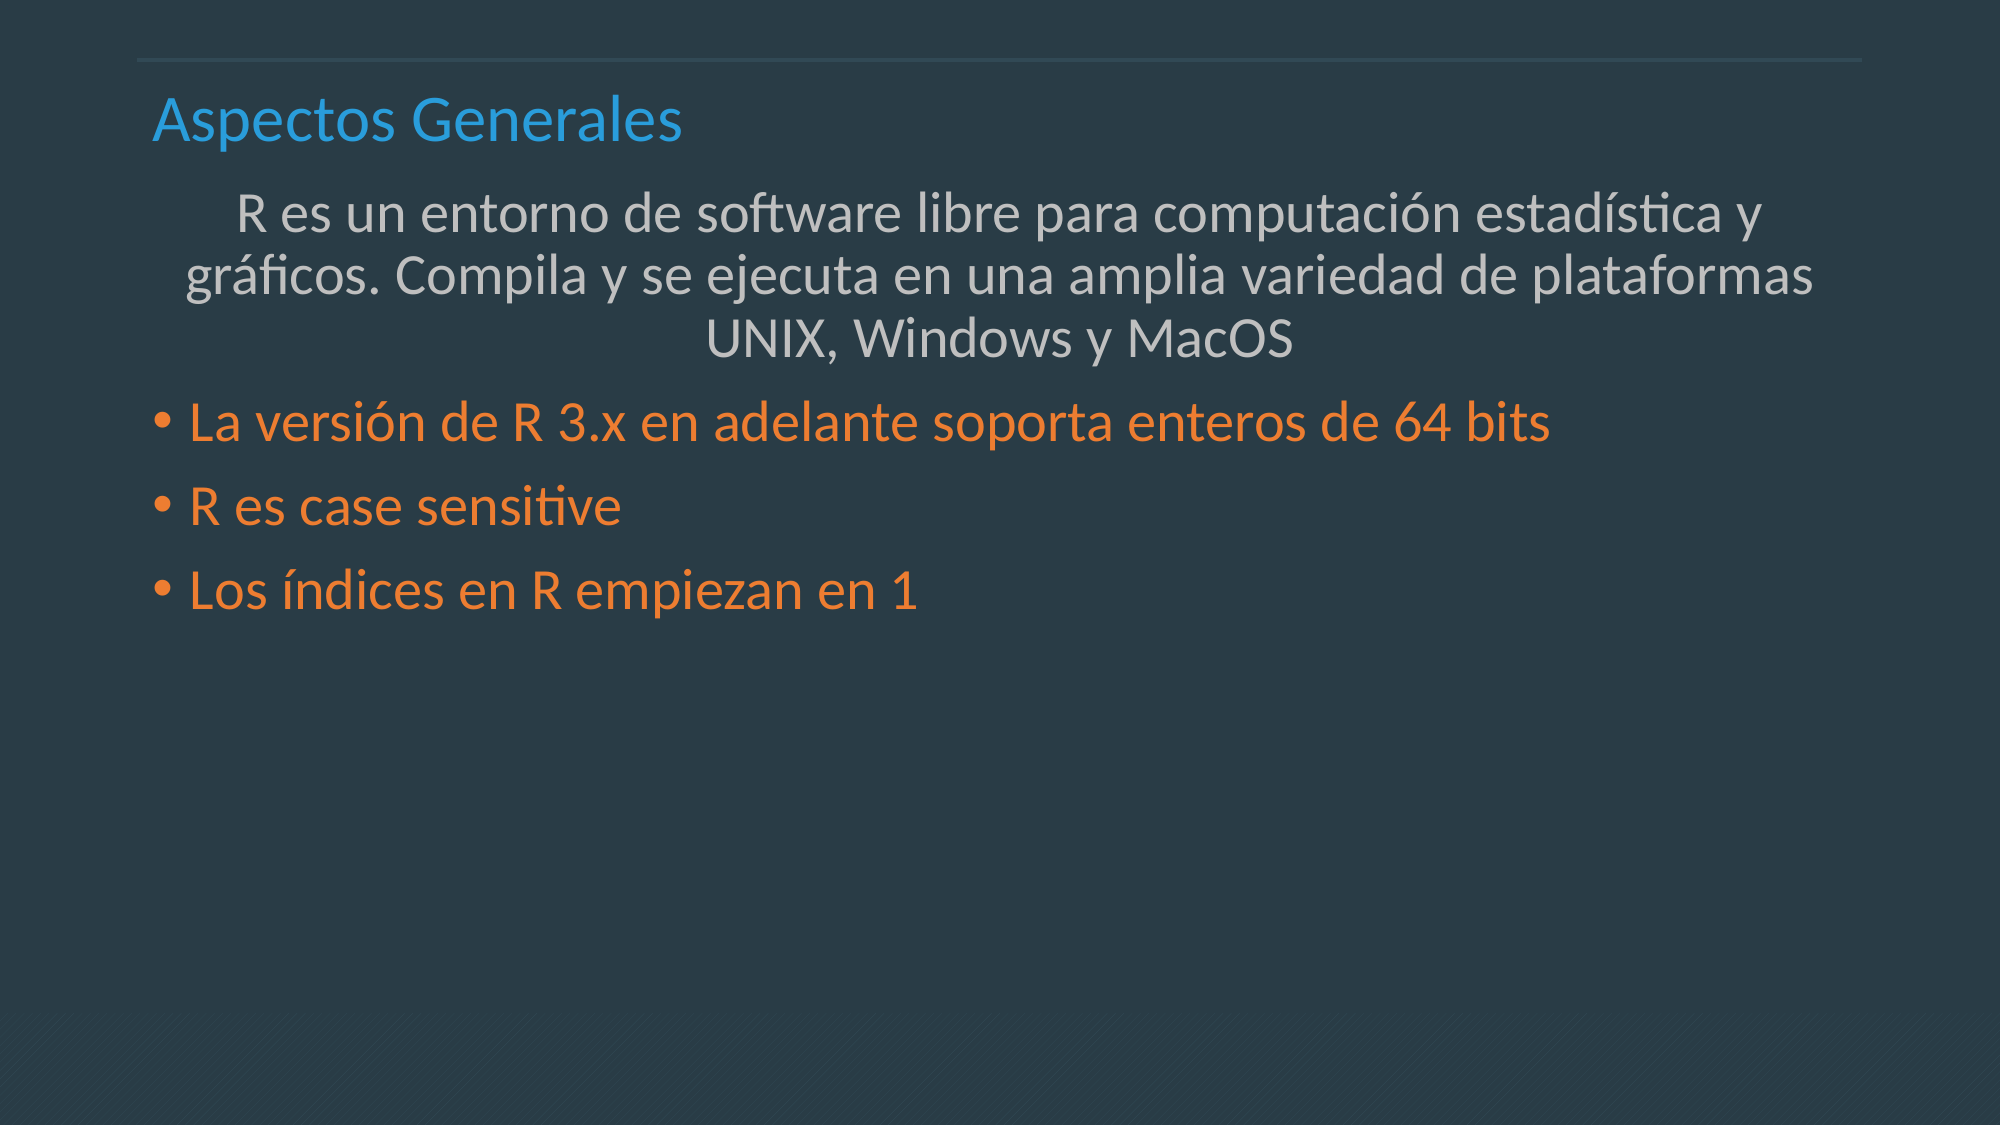

# Aspectos Generales
R es un entorno de software libre para computación estadística y gráficos. Compila y se ejecuta en una amplia variedad de plataformas UNIX, Windows y MacOS
La versión de R 3.x en adelante soporta enteros de 64 bits
R es case sensitive
Los índices en R empiezan en 1